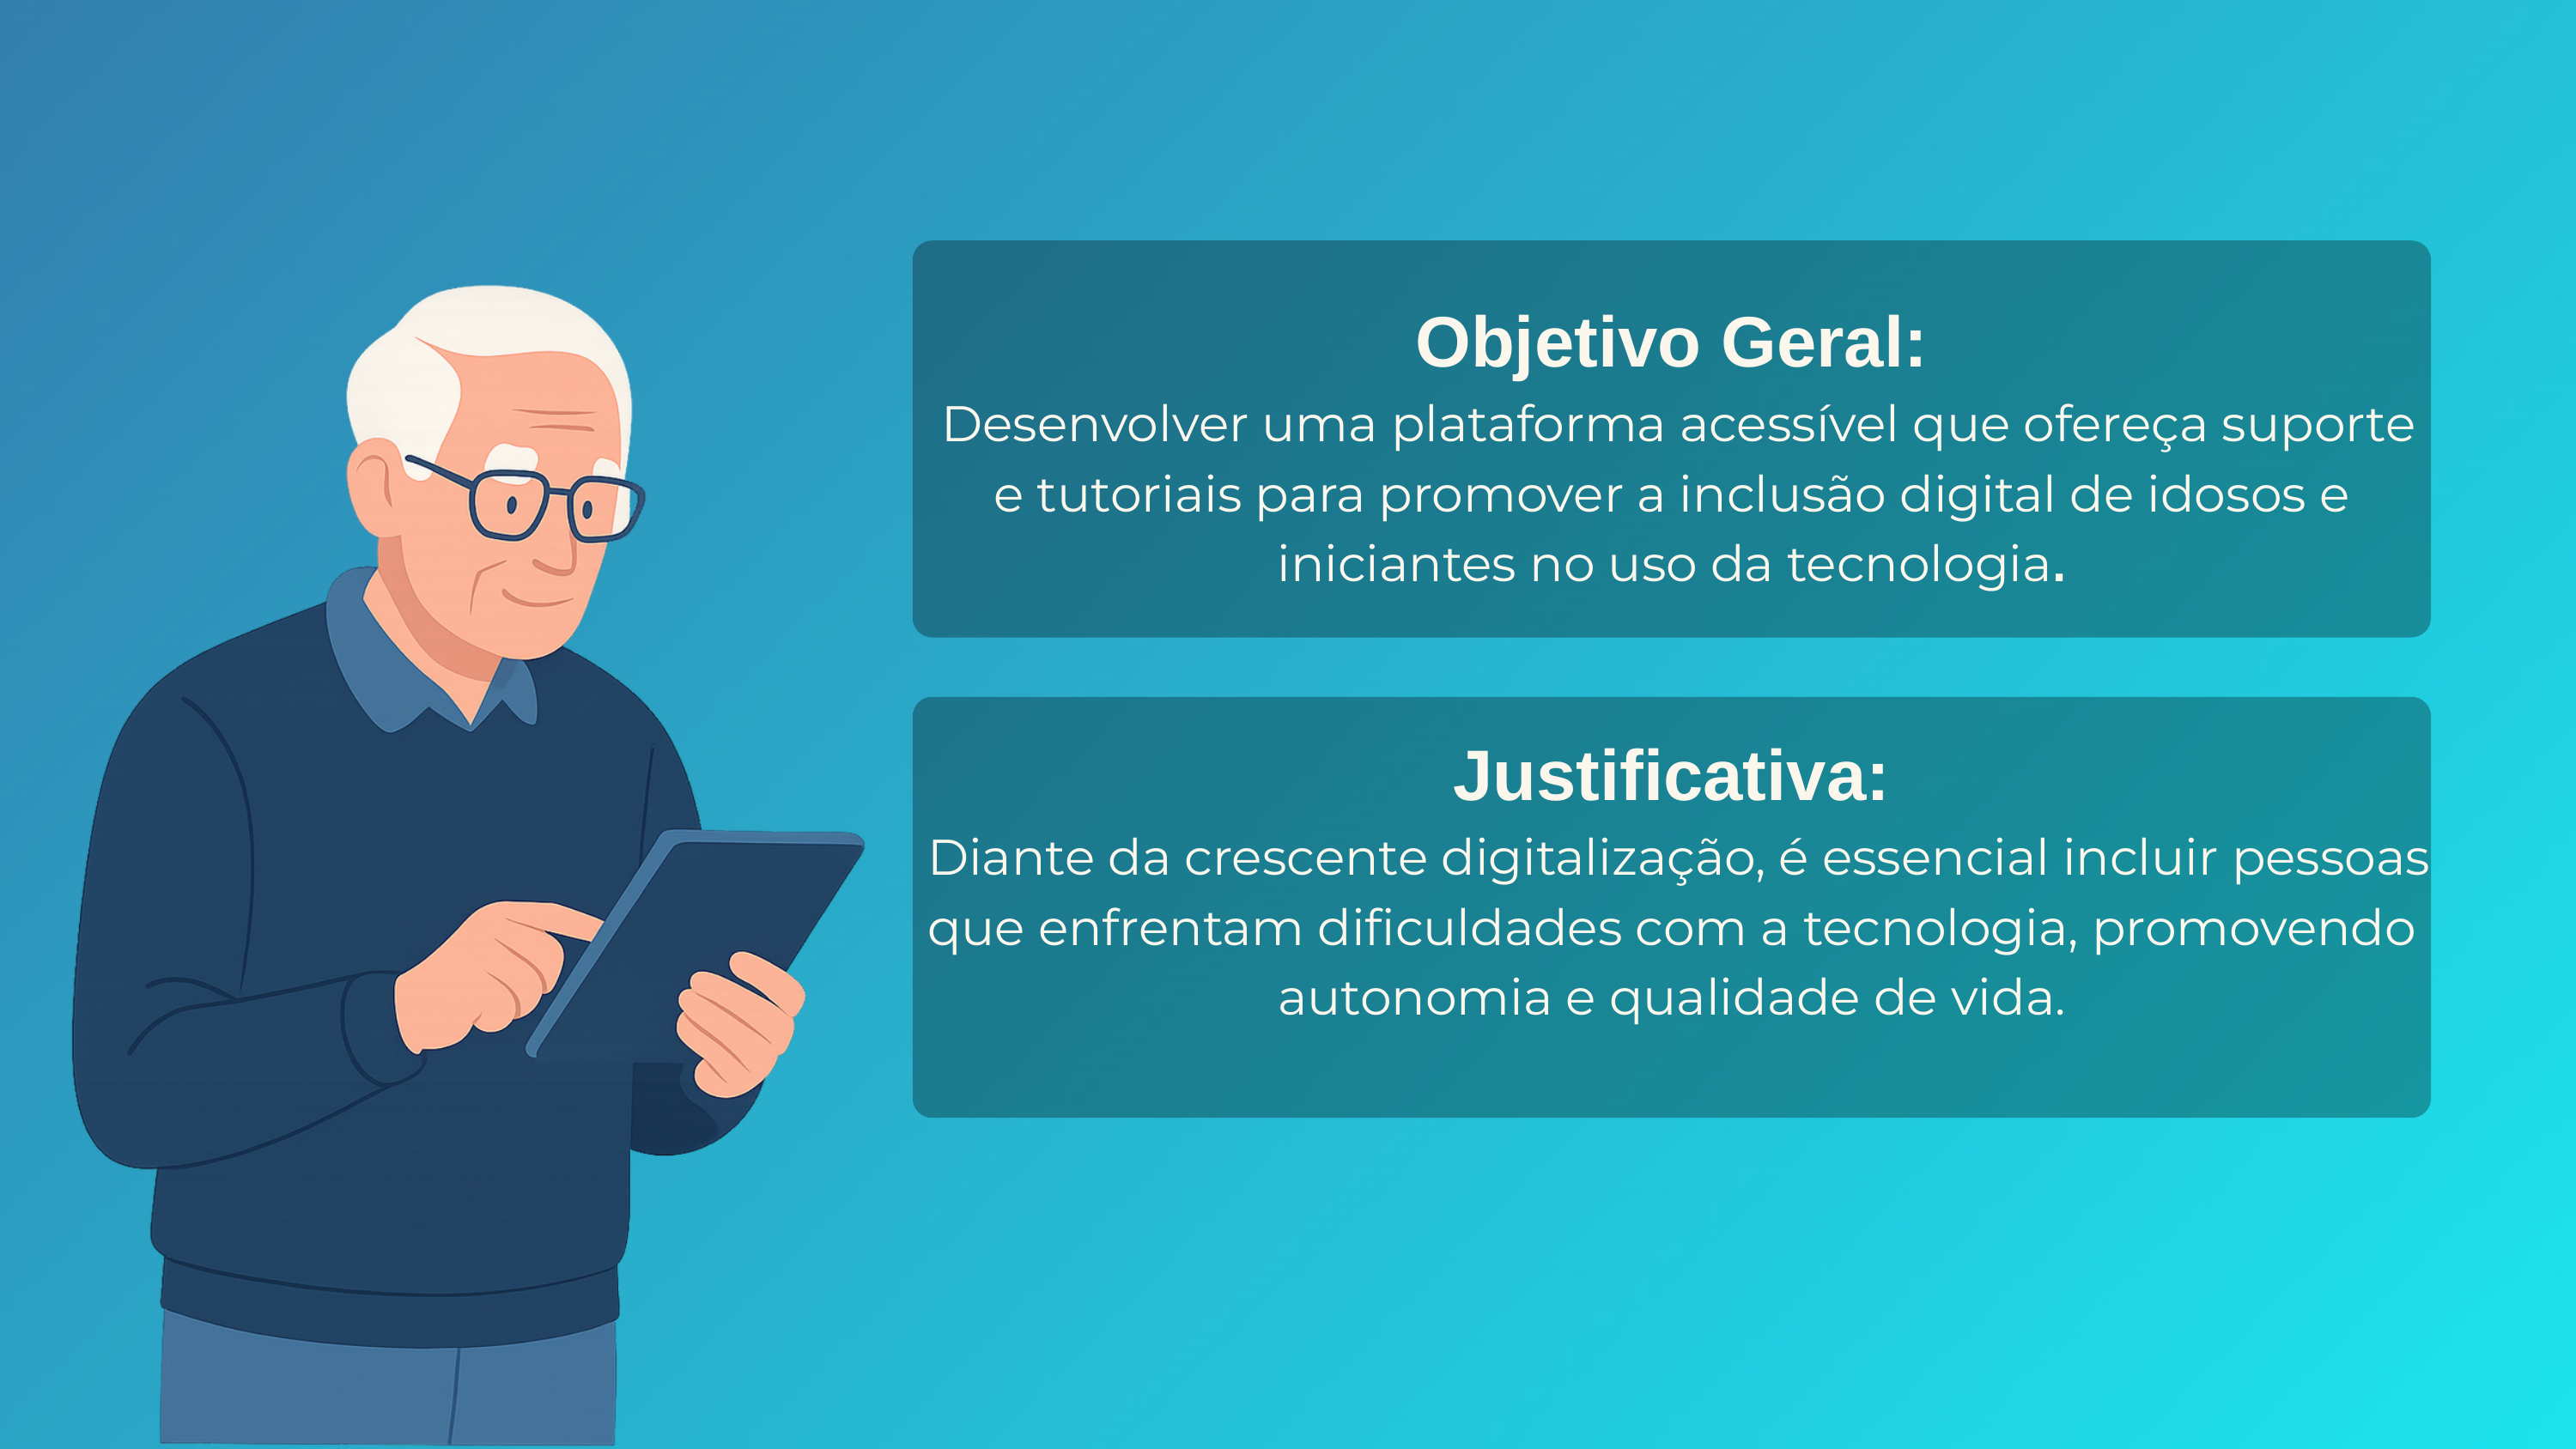

Objetivo Geral:
 Desenvolver uma plataforma acessível que ofereça suporte e tutoriais para promover a inclusão digital de idosos e iniciantes no uso da tecnologia.

Justificativa:
 Diante da crescente digitalização, é essencial incluir pessoas que enfrentam dificuldades com a tecnologia, promovendo autonomia e qualidade de vida.